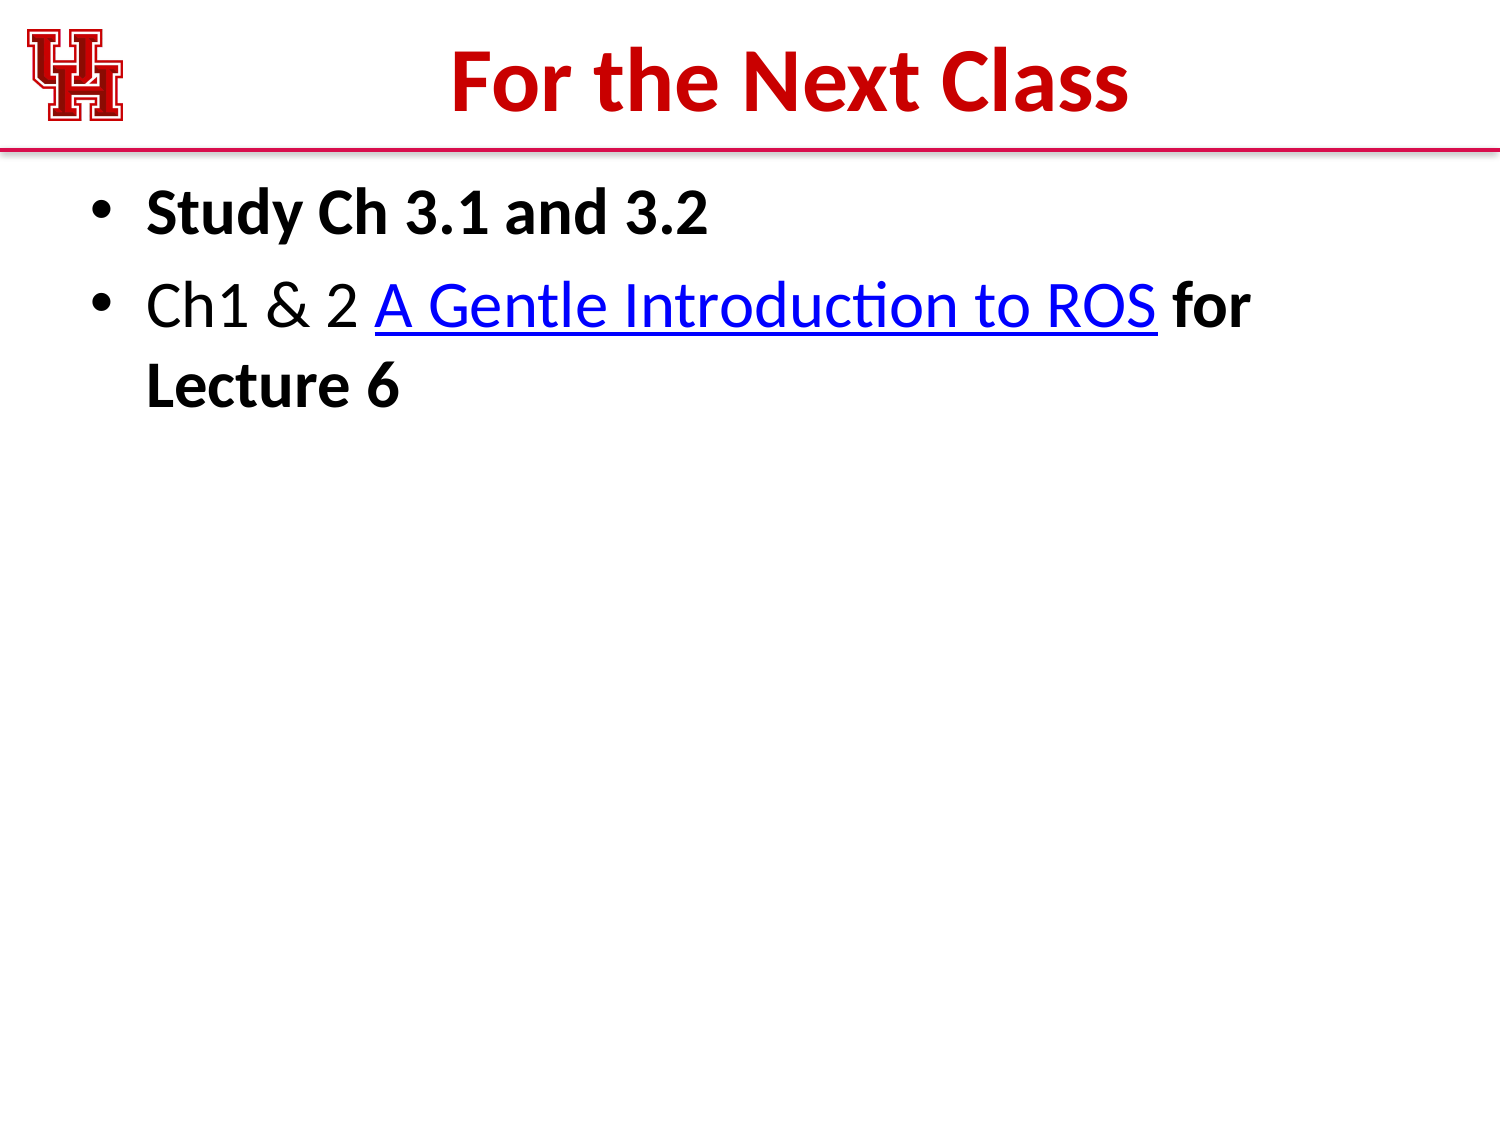

# For the Next Class
Study Ch 3.1 and 3.2
Ch1 & 2 A Gentle Introduction to ROS for Lecture 6